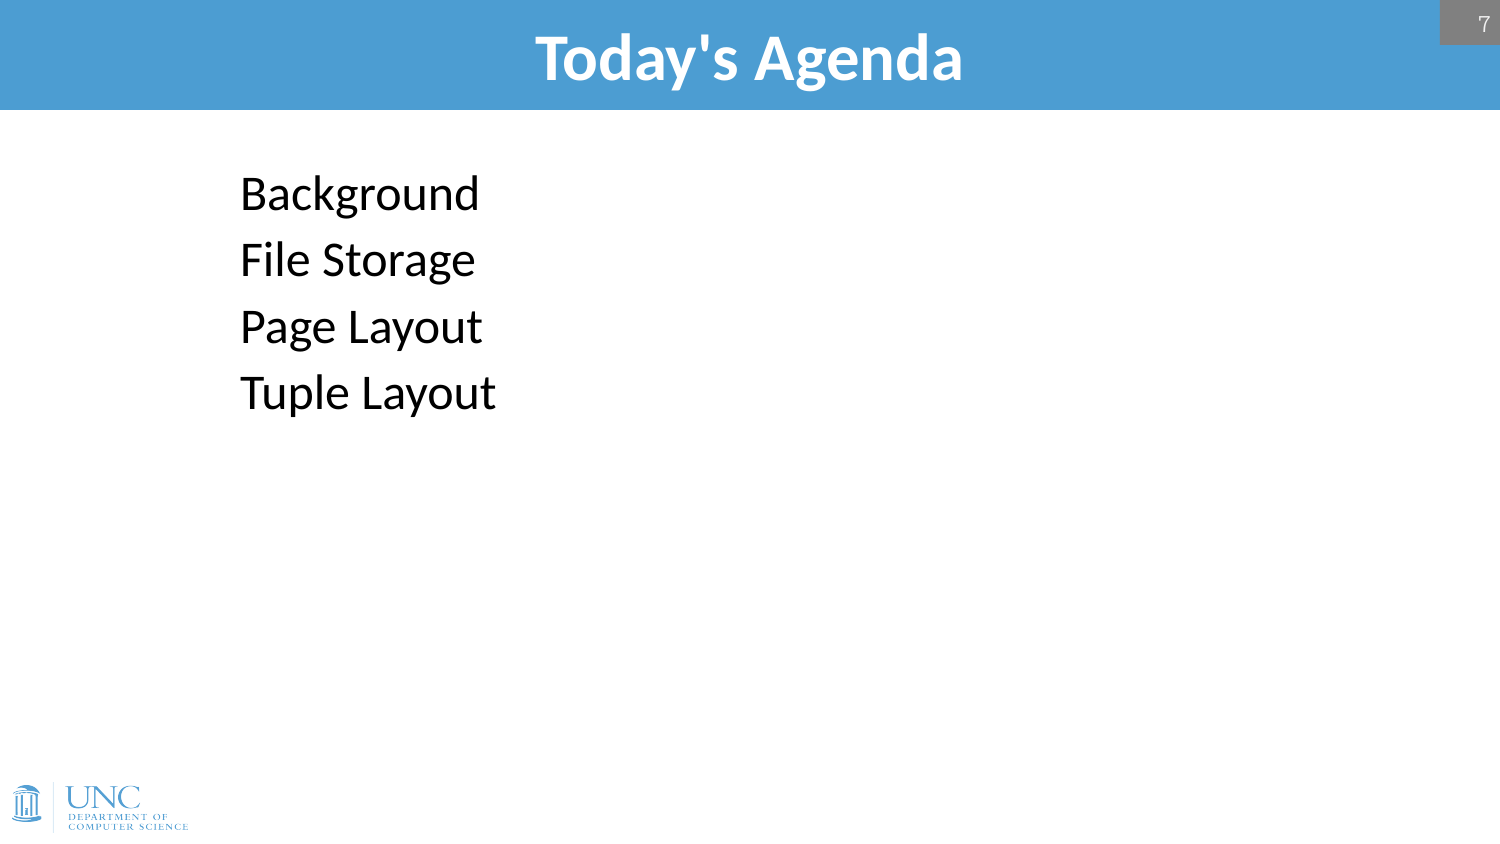

7
# Today's Agenda
Background
File Storage
Page Layout
Tuple Layout